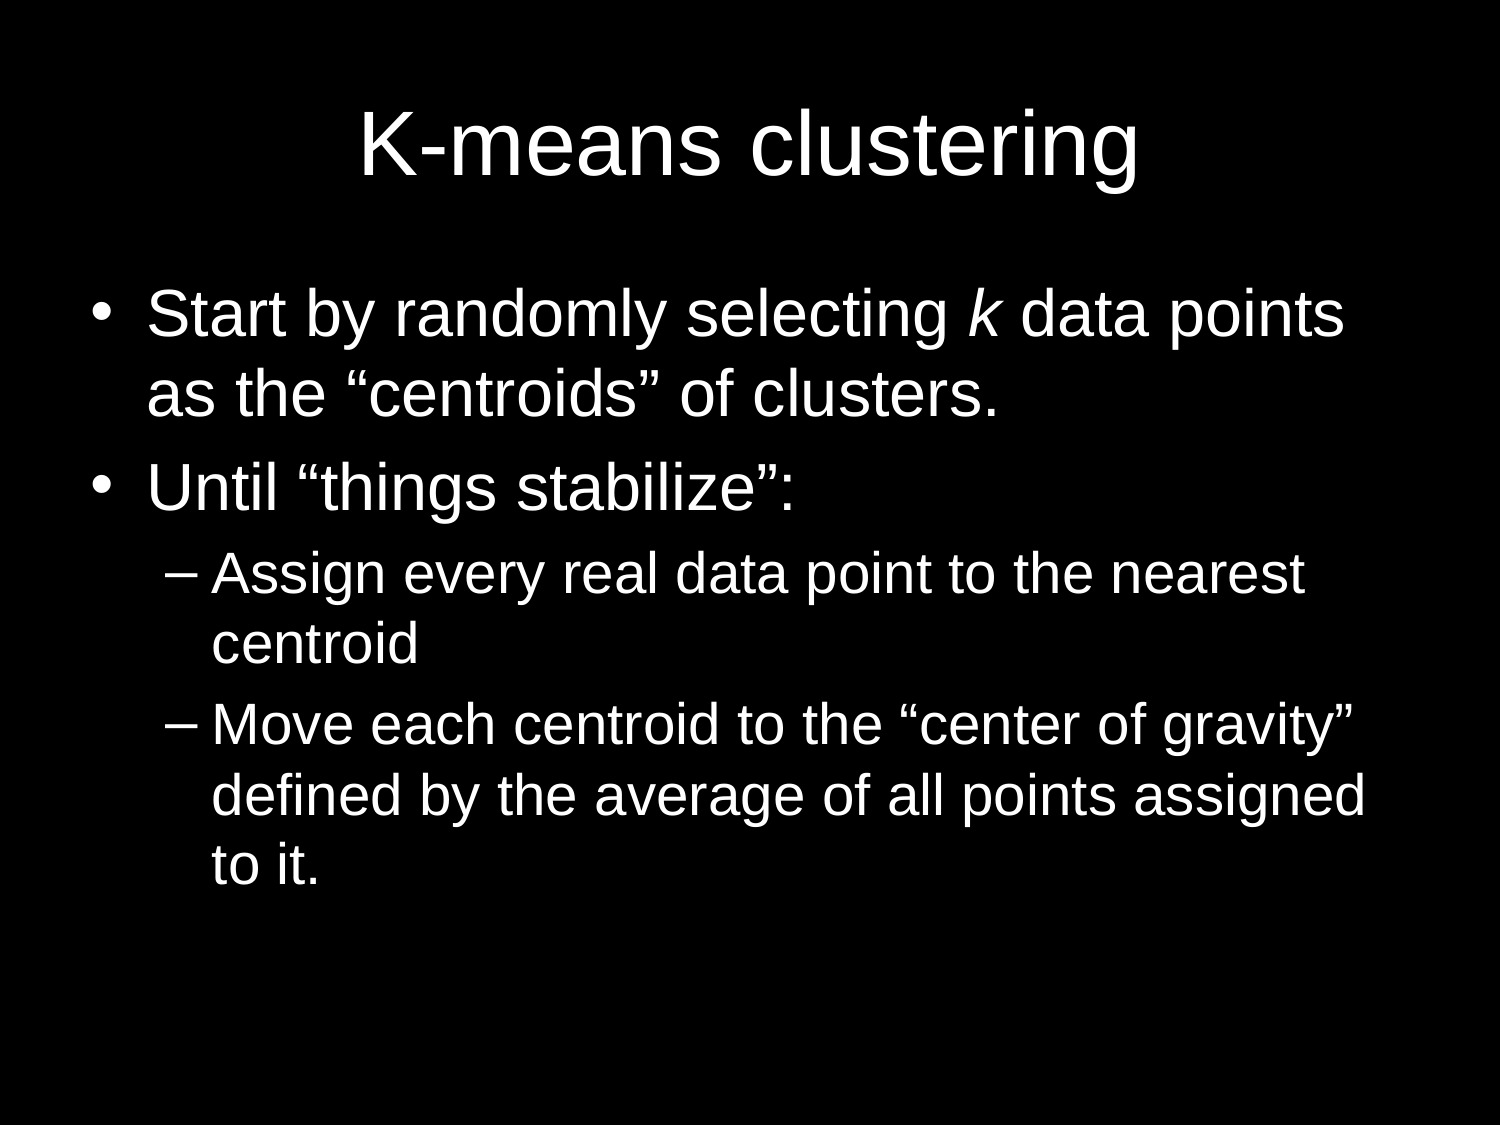

# K-means clustering
Start by randomly selecting k data points as the “centroids” of clusters.
Until “things stabilize”:
Assign every real data point to the nearest centroid
Move each centroid to the “center of gravity” defined by the average of all points assigned to it.